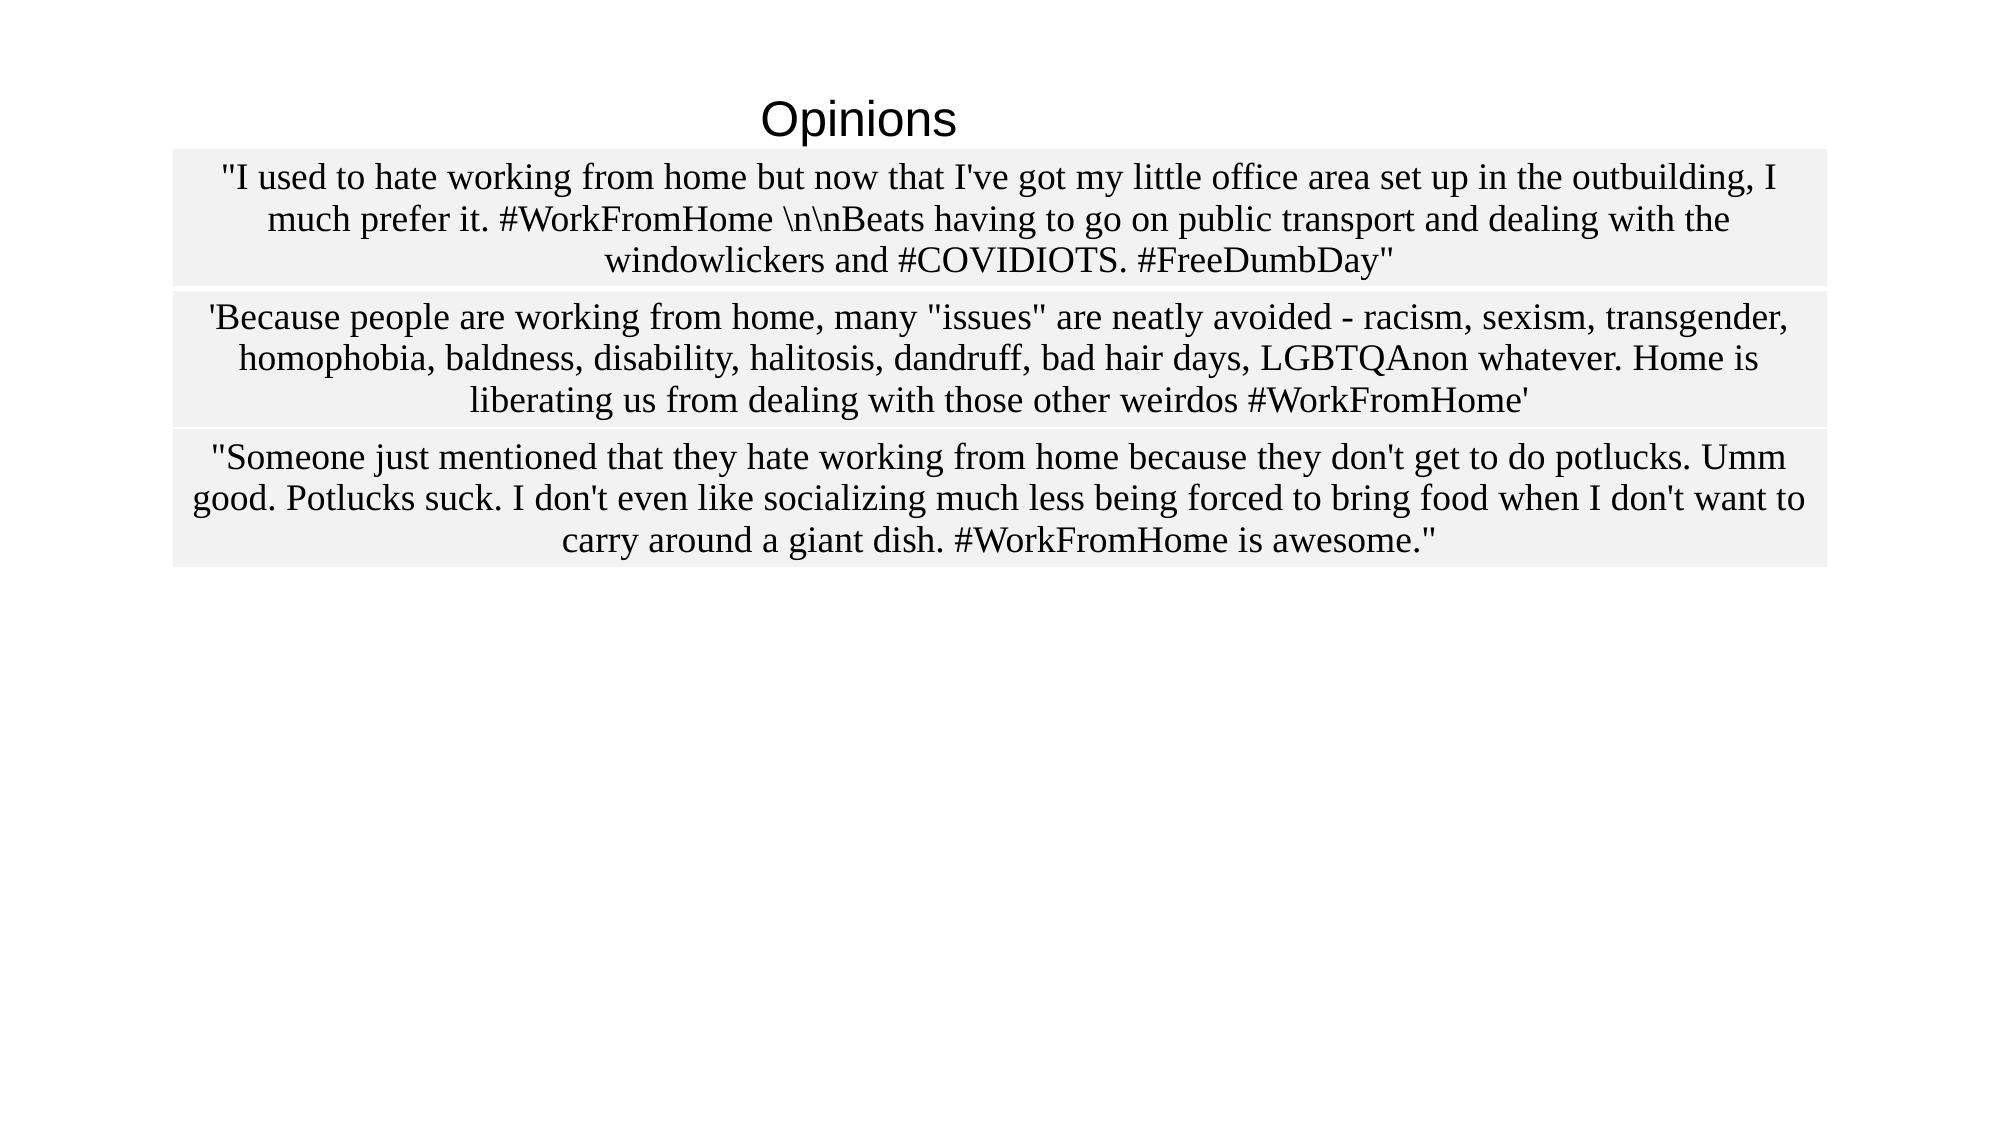

Opinions
| "I used to hate working from home but now that I've got my little office area set up in the outbuilding, I much prefer it. #WorkFromHome \n\nBeats having to go on public transport and dealing with the windowlickers and #COVIDIOTS. #FreeDumbDay" |
| --- |
| 'Because people are working from home, many "issues" are neatly avoided - racism, sexism, transgender, homophobia, baldness, disability, halitosis, dandruff, bad hair days, LGBTQAnon whatever. Home is liberating us from dealing with those other weirdos #WorkFromHome' |
| "Someone just mentioned that they hate working from home because they don't get to do potlucks. Umm good. Potlucks suck. I don't even like socializing much less being forced to bring food when I don't want to carry around a giant dish. #WorkFromHome is awesome." |